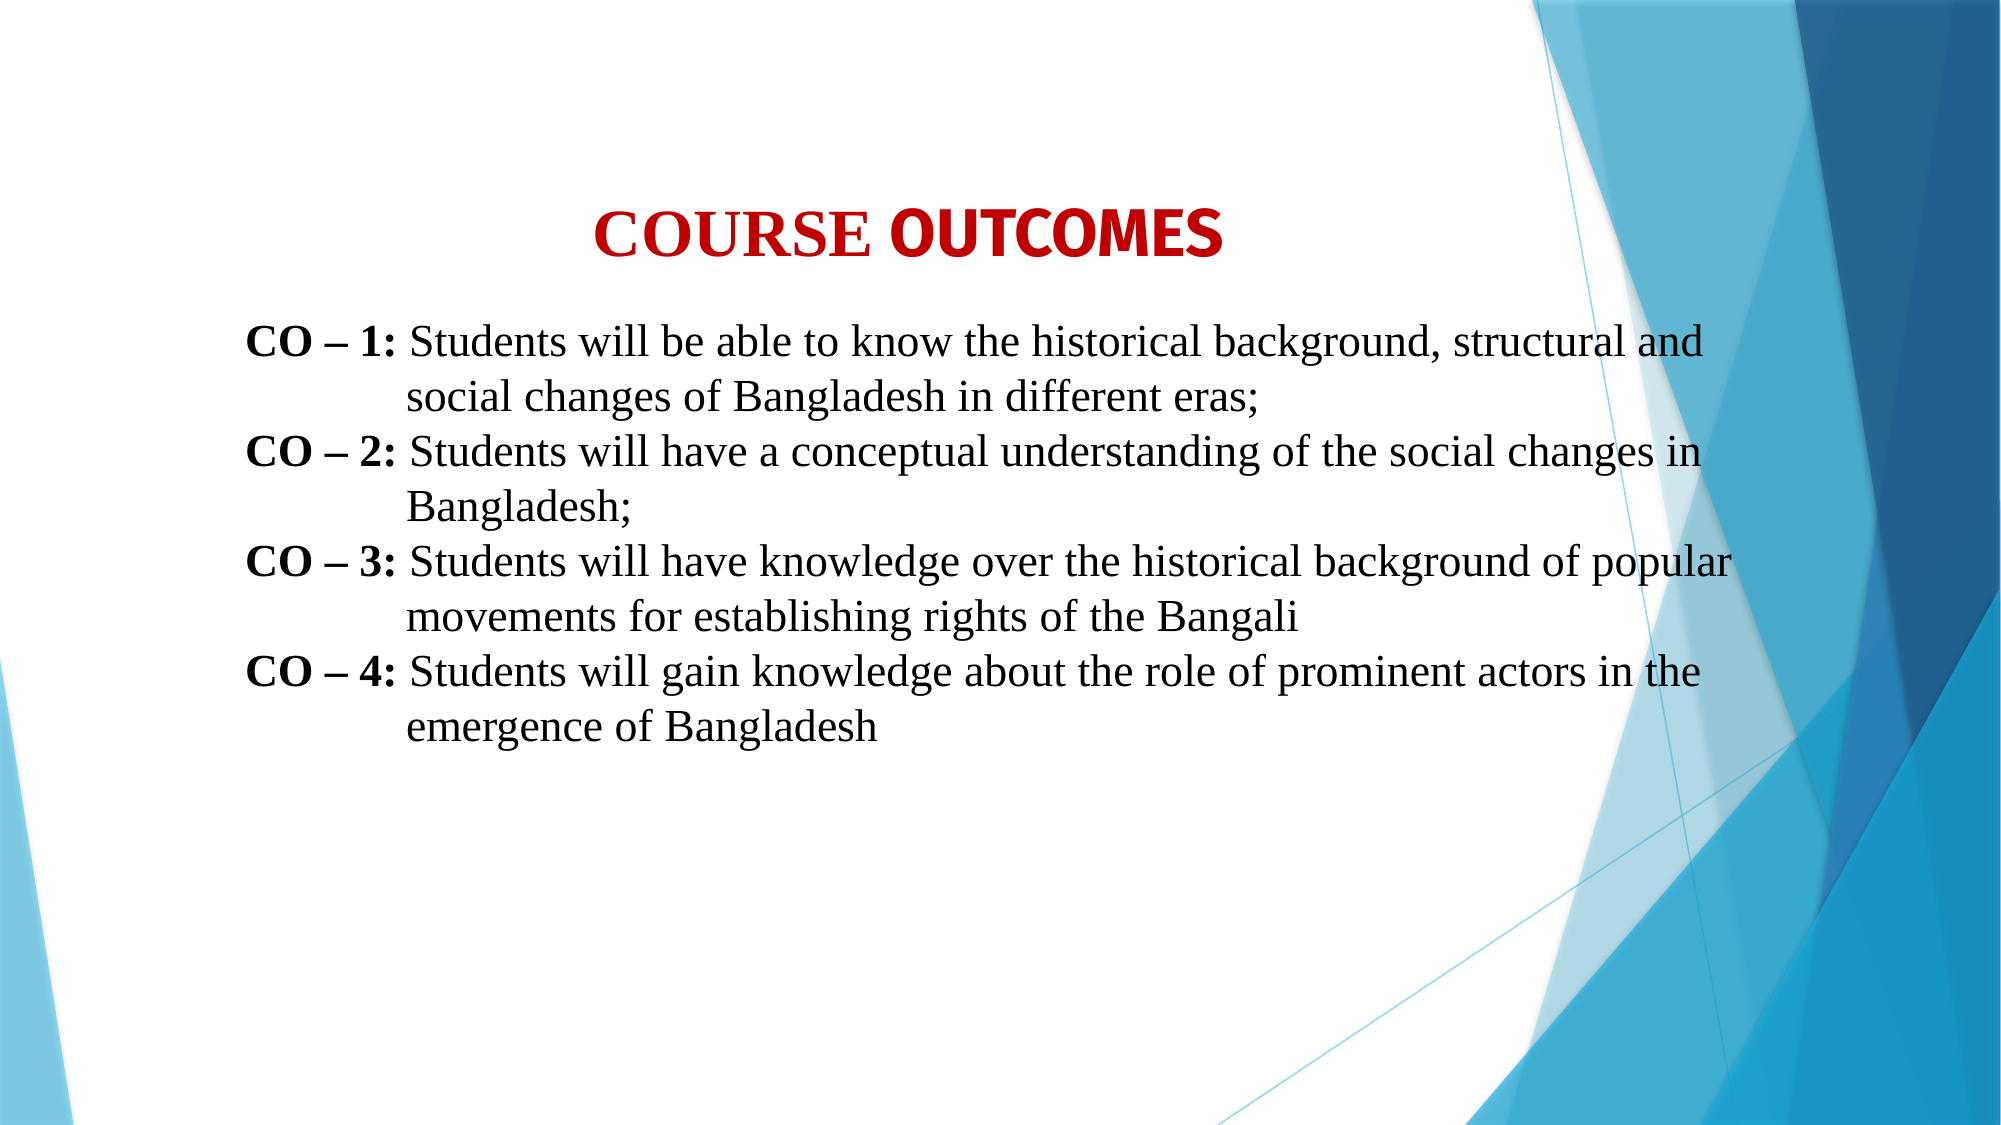

# COURSE OUTCOMES
CO – 1: Students will be able to know the historical background, structural and
              social changes of Bangladesh in different eras;
CO – 2: Students will have a conceptual understanding of the social changes in
              Bangladesh;
CO – 3: Students will have knowledge over the historical background of popular
              movements for establishing rights of the Bangali
CO – 4: Students will gain knowledge about the role of prominent actors in the
              emergence of Bangladesh